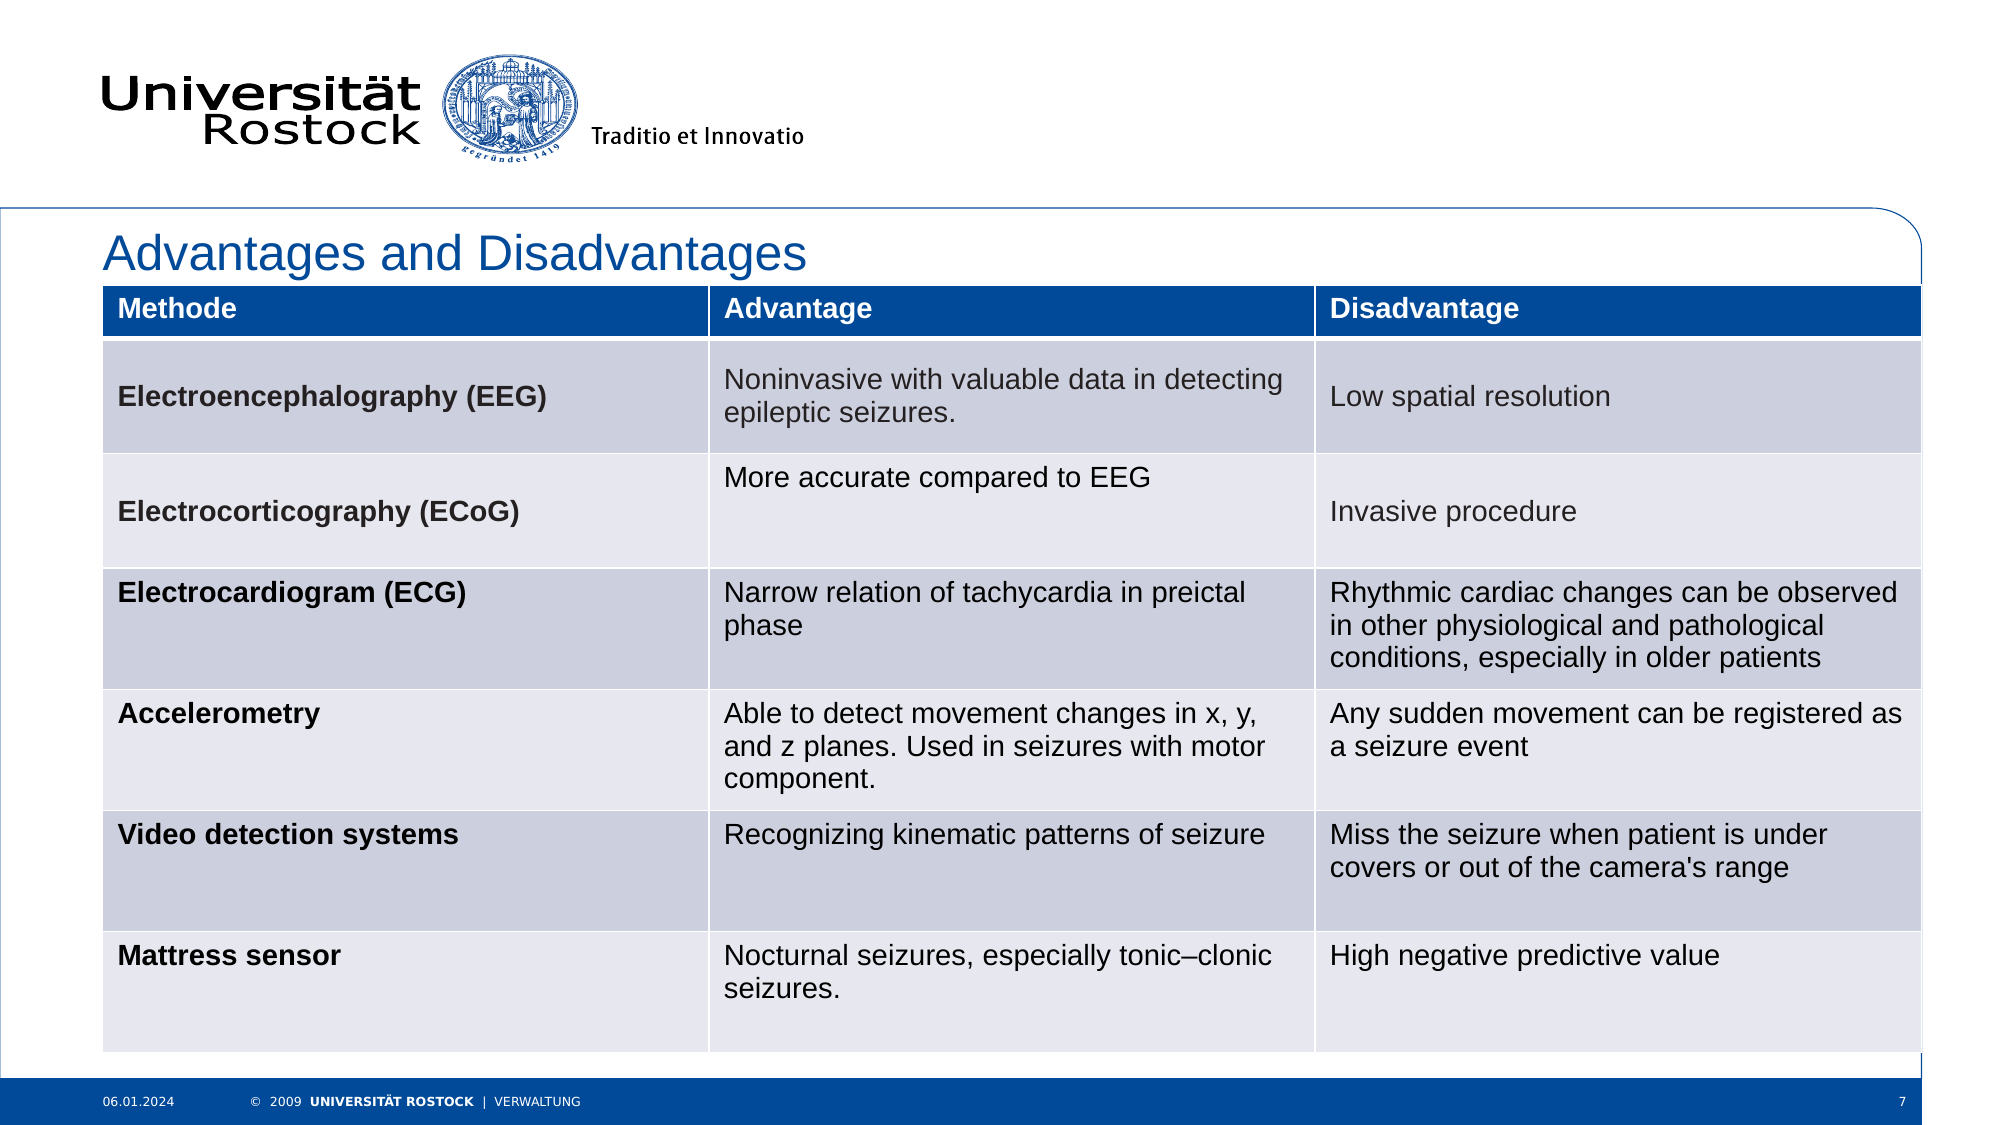

# Advantages and Disadvantages
| Methode | Advantage | Disadvantage |
| --- | --- | --- |
| Electroencephalography (EEG) | Noninvasive with valuable data in detecting epileptic seizures. | Low spatial resolution |
| Electrocorticography (ECoG) | More accurate compared to EEG | Invasive procedure |
| Electrocardiogram (ECG) | Narrow relation of tachycardia in preictal phase | Rhythmic cardiac changes can be observed in other physiological and pathological conditions, especially in older patients |
| Accelerometry | Able to detect movement changes in x, y, and z planes. Used in seizures with motor component. | Any sudden movement can be registered as a seizure event |
| Video detection systems | Recognizing kinematic patterns of seizure | Miss the seizure when patient is under covers or out of the camera's range |
| Mattress sensor | Nocturnal seizures, especially tonic–clonic seizures. | High negative predictive value |
©  2009  UNIVERSITÄT ROSTOCK  |  VERWALTUNG
7
06.01.2024